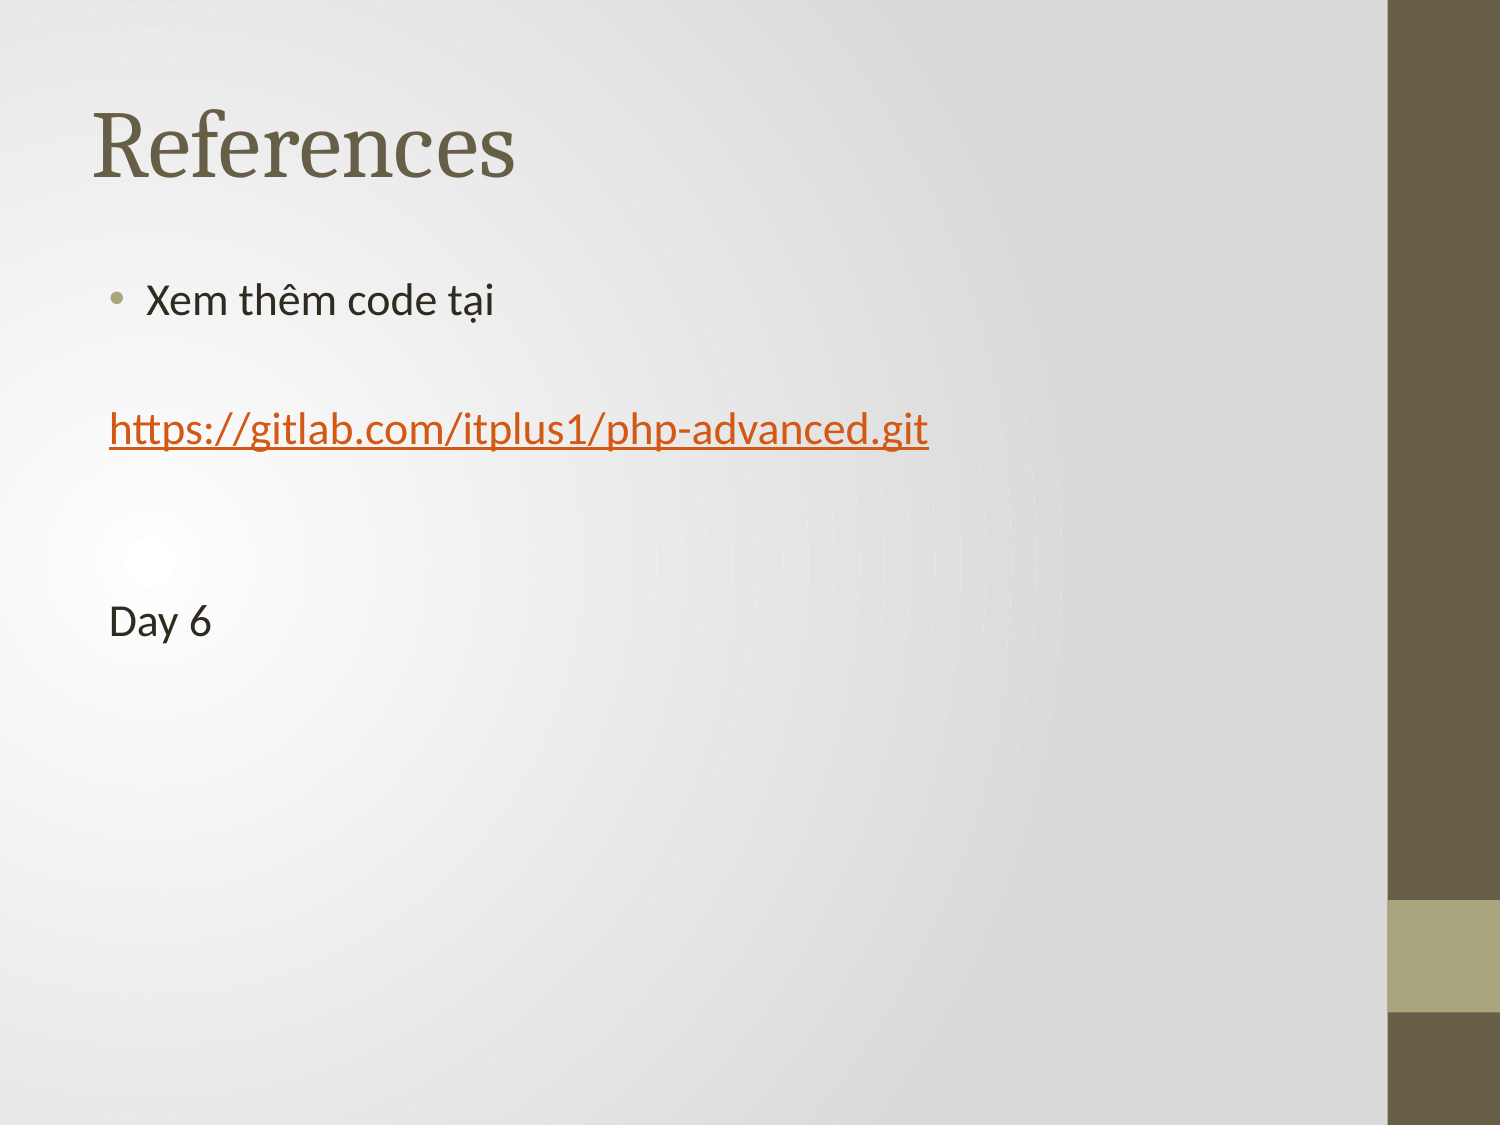

# References
Xem thêm code tại

https://gitlab.com/itplus1/php-advanced.git

Day 6